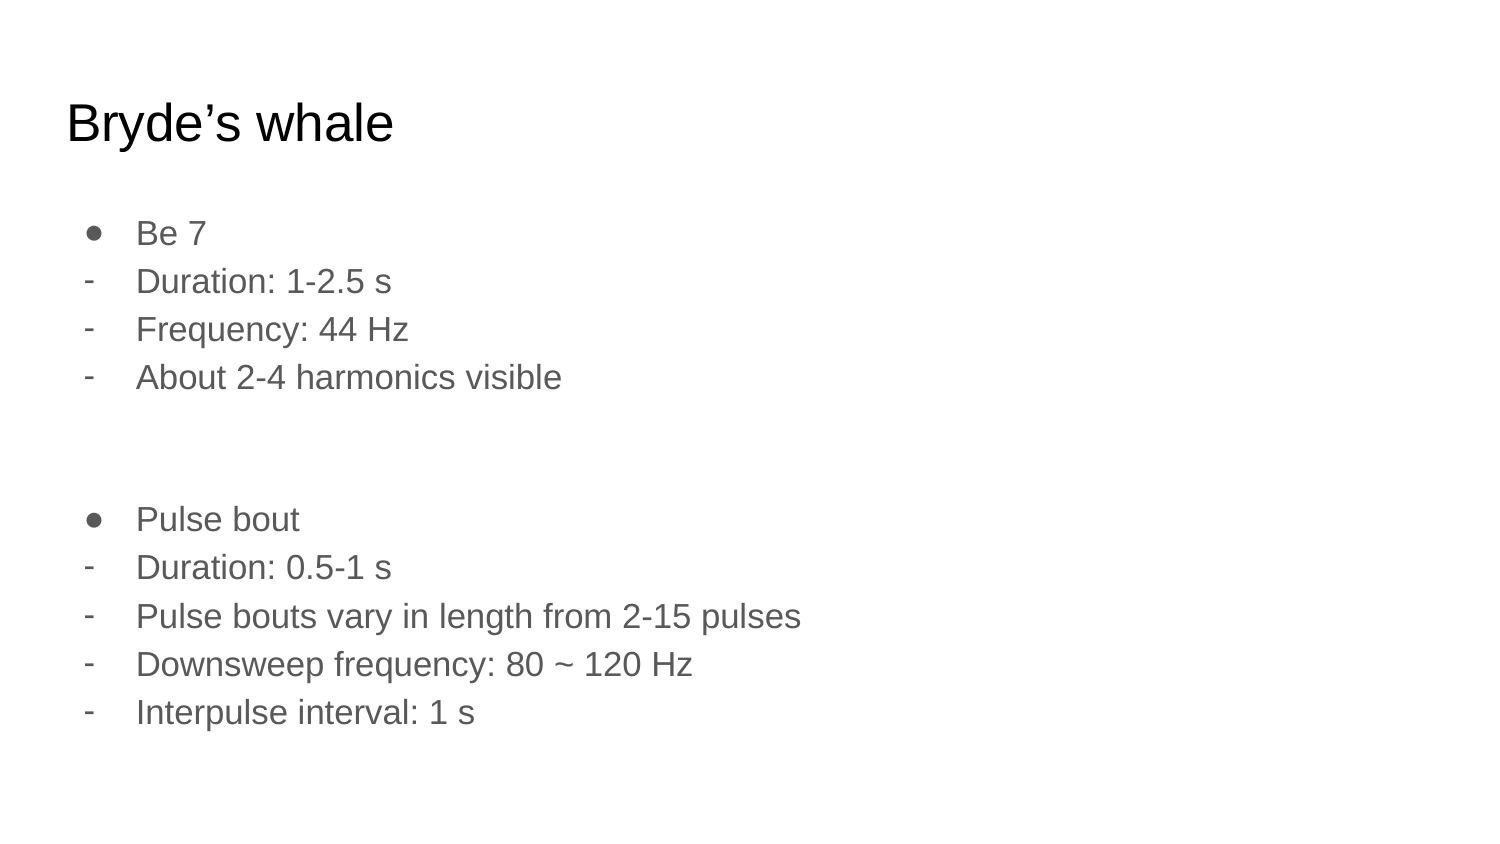

# Bryde’s whale
Be 7
Duration: 1-2.5 s
Frequency: 44 Hz
About 2-4 harmonics visible

Pulse bout
Duration: 0.5-1 s
Pulse bouts vary in length from 2-15 pulses
Downsweep frequency: 80 ~ 120 Hz
Interpulse interval: 1 s